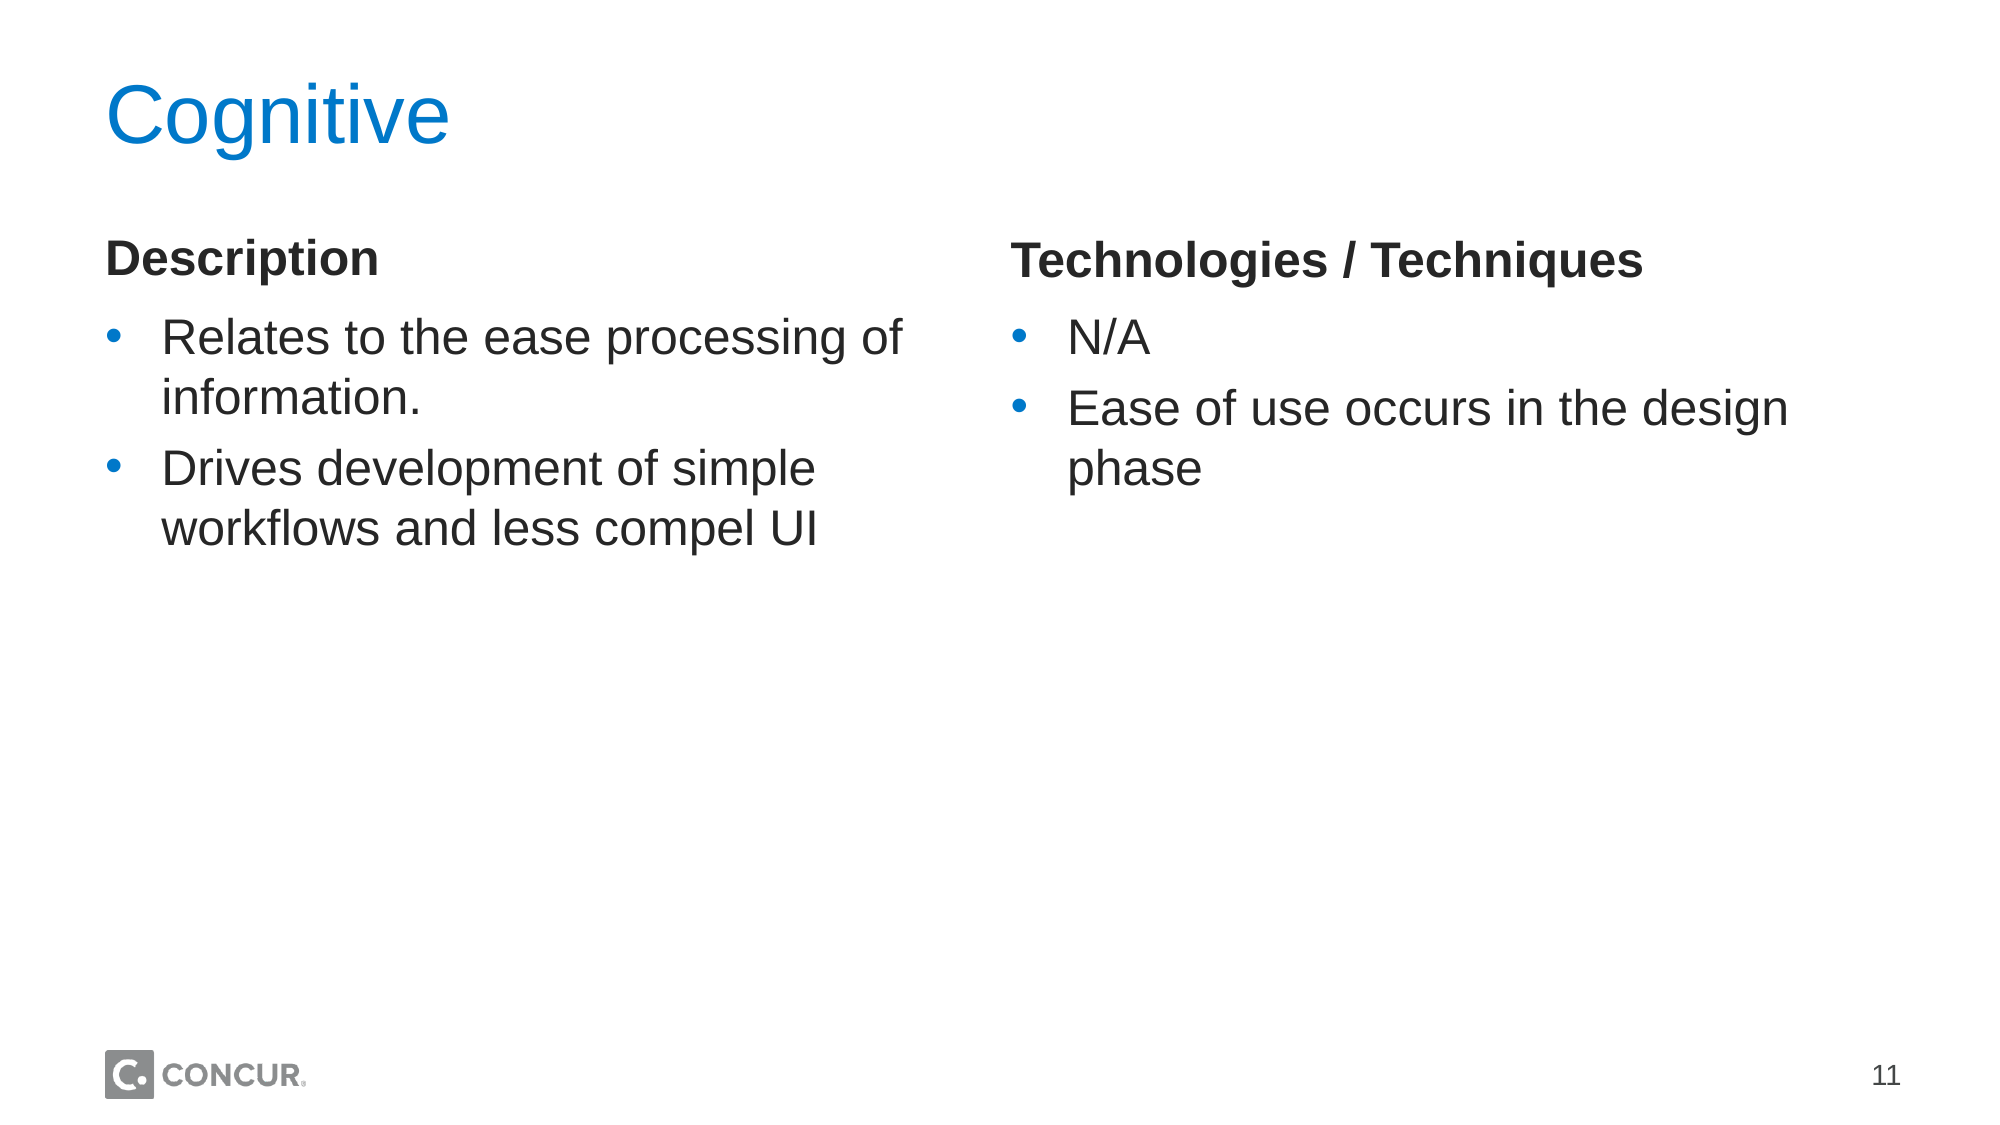

# Cognitive
Description
Technologies / Techniques

Relates to the ease processing of information.
Drives development of simple workflows and less compel UI
N/A
Ease of use occurs in the design phase